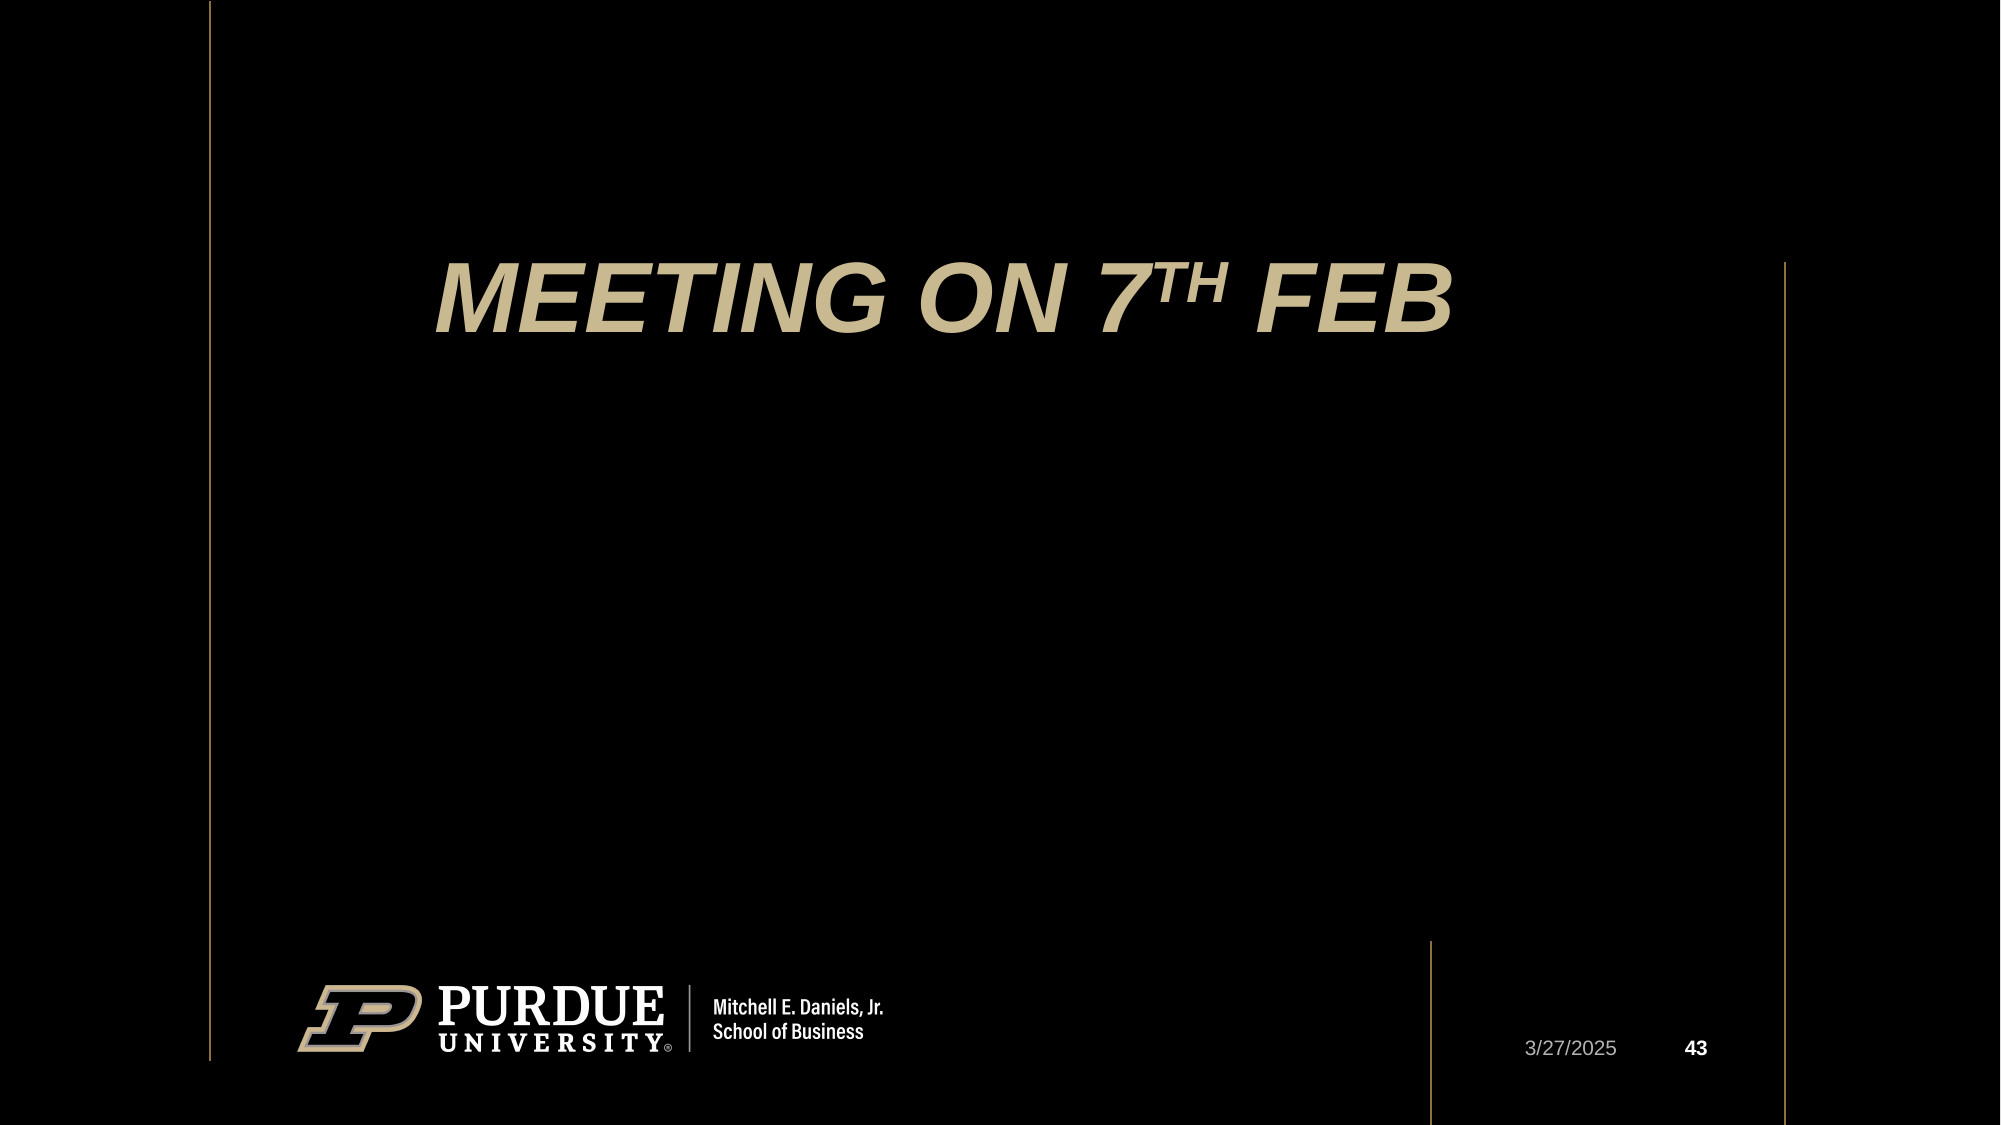

# Meeting on 7th Feb
43
3/27/2025